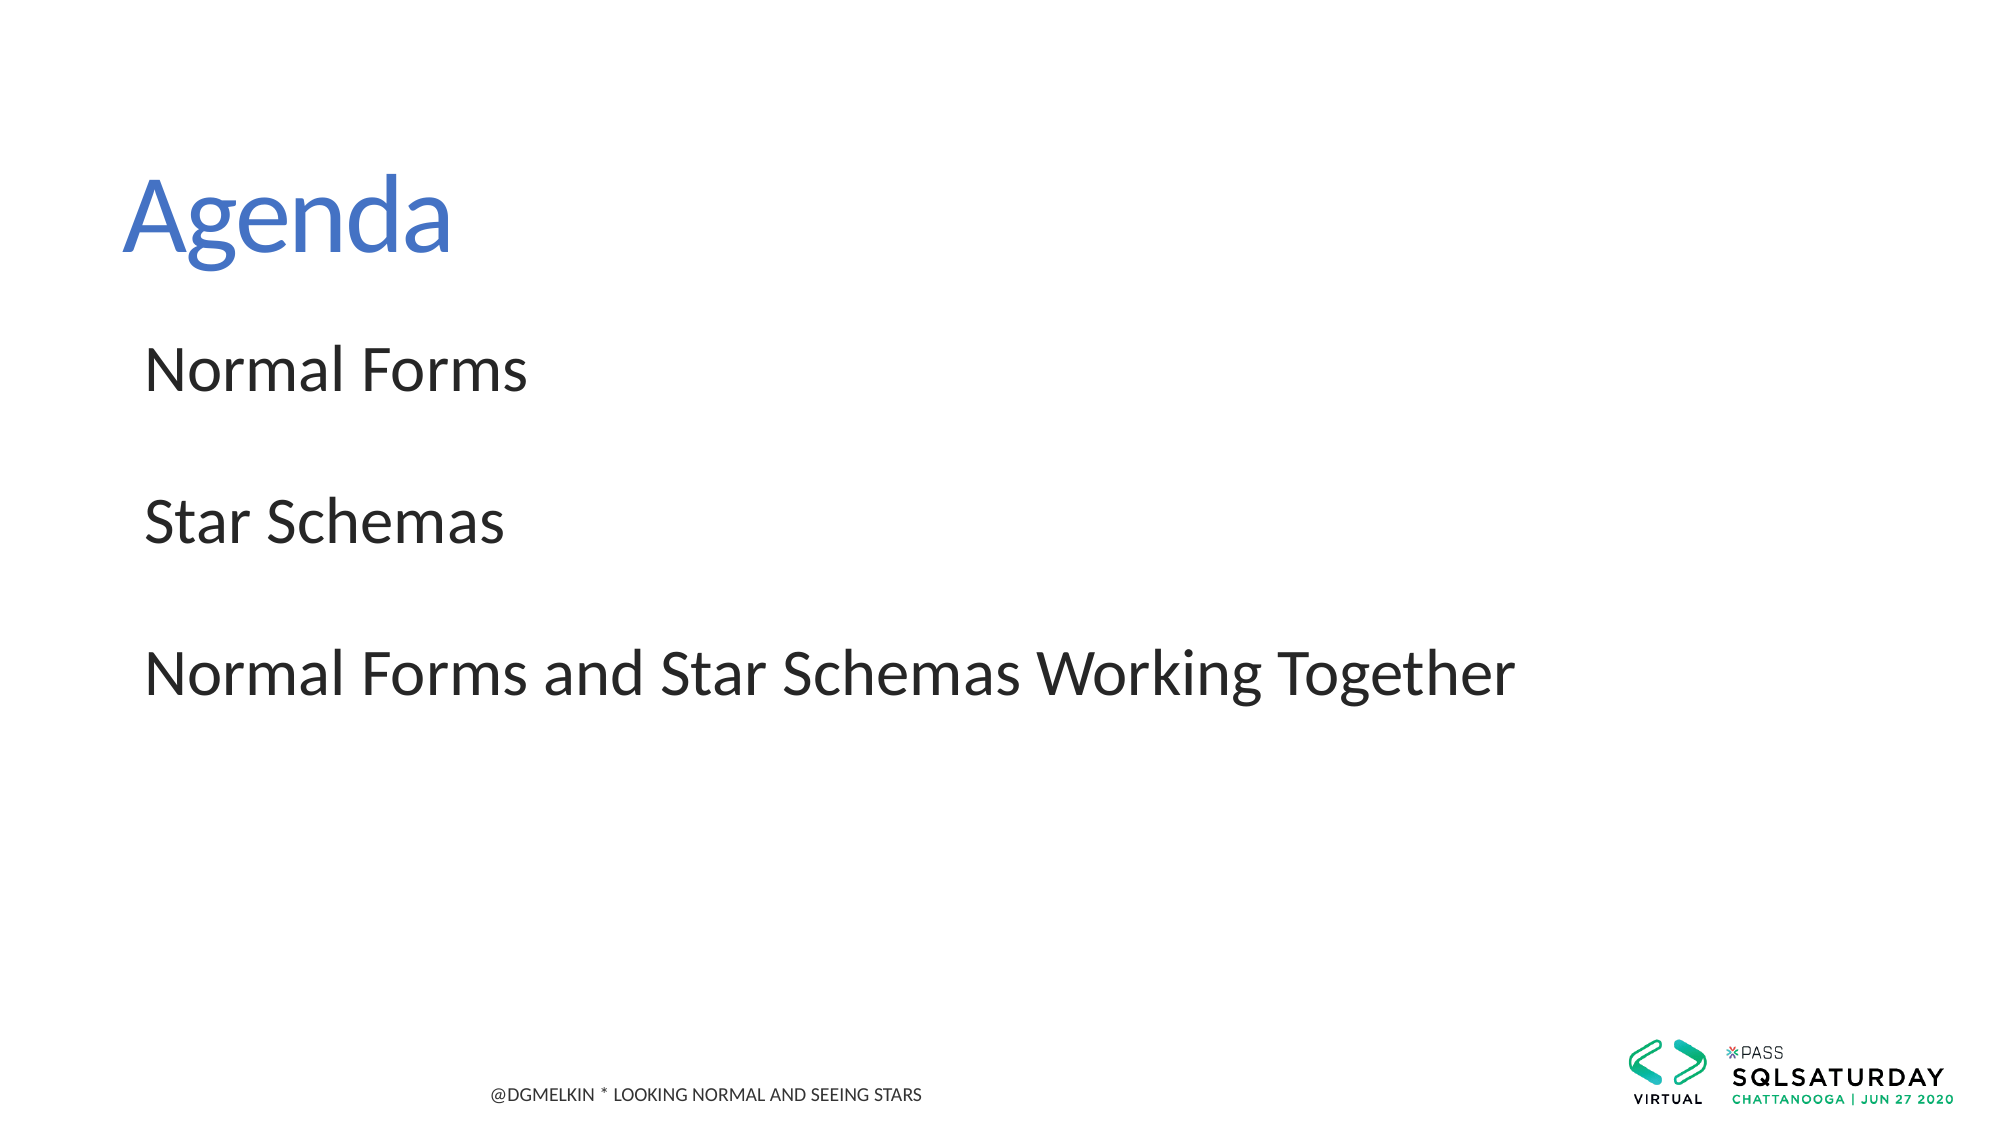

# Agenda
Normal Forms

Star Schemas

Normal Forms and Star Schemas Working Together
@dgmelkin * Looking Normal and Seeing Stars